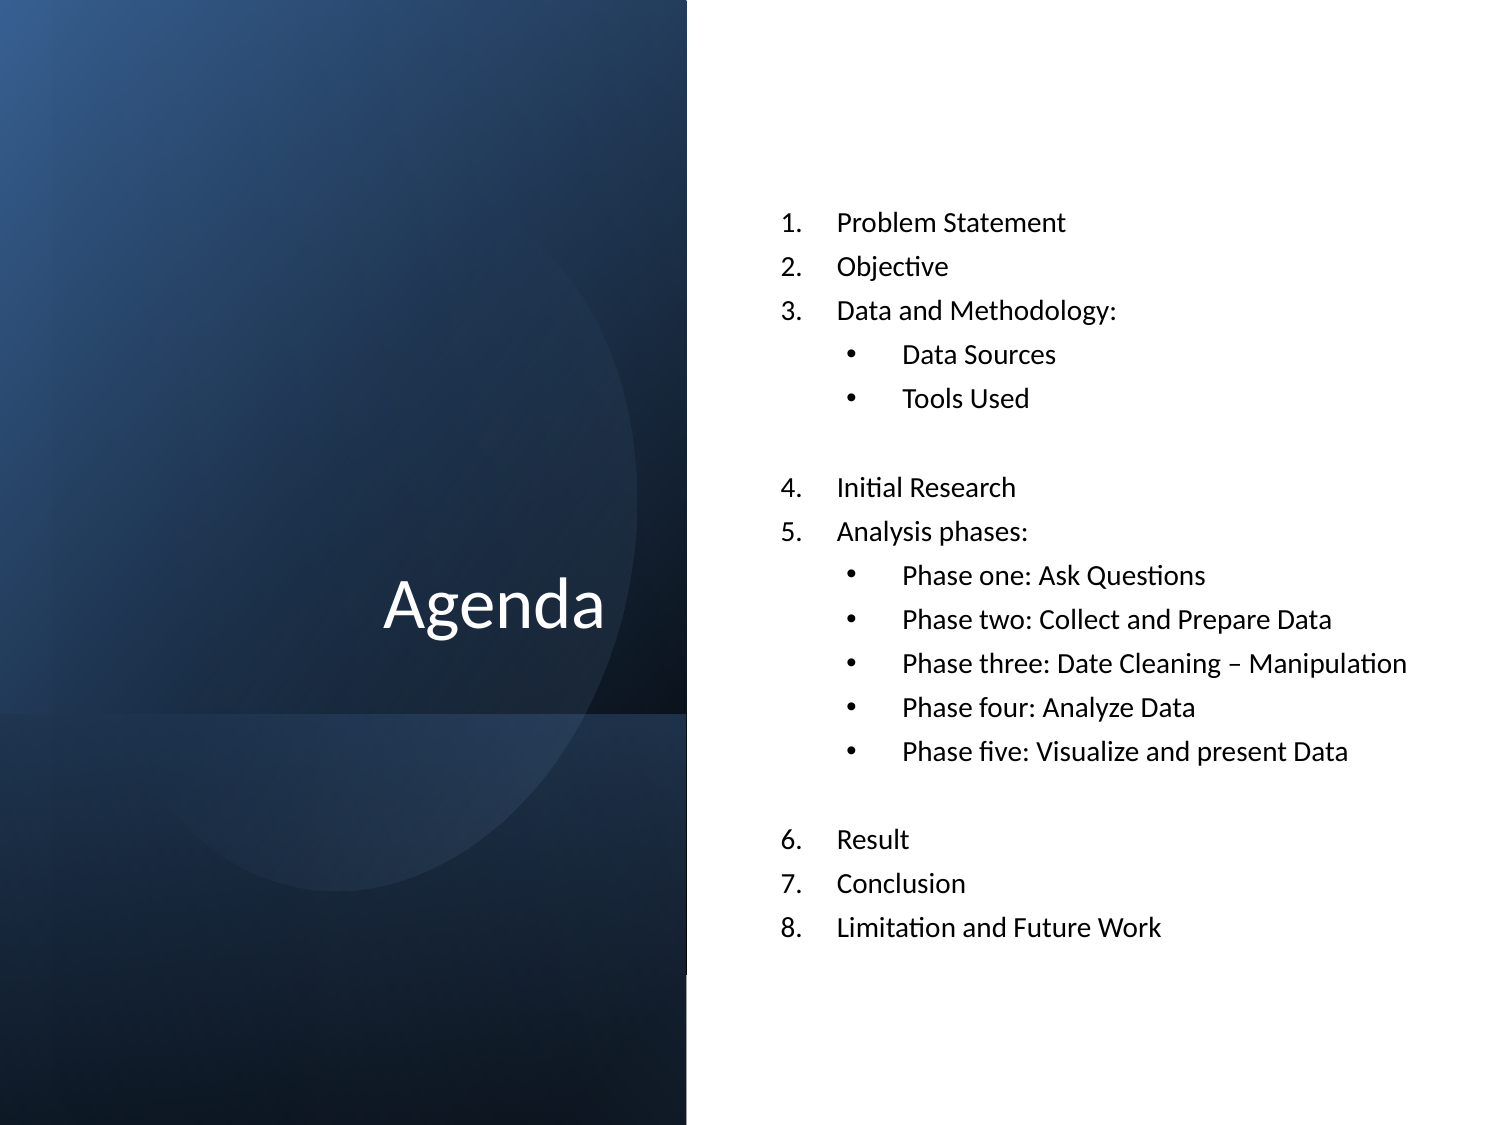

# Agenda
Problem Statement
Objective
Data and Methodology:
Data Sources
Tools Used

Initial Research
Analysis phases:
Phase one: Ask Questions
Phase two: Collect and Prepare Data
Phase three: Date Cleaning – Manipulation
Phase four: Analyze Data
Phase five: Visualize and present Data

Result
Conclusion
Limitation and Future Work